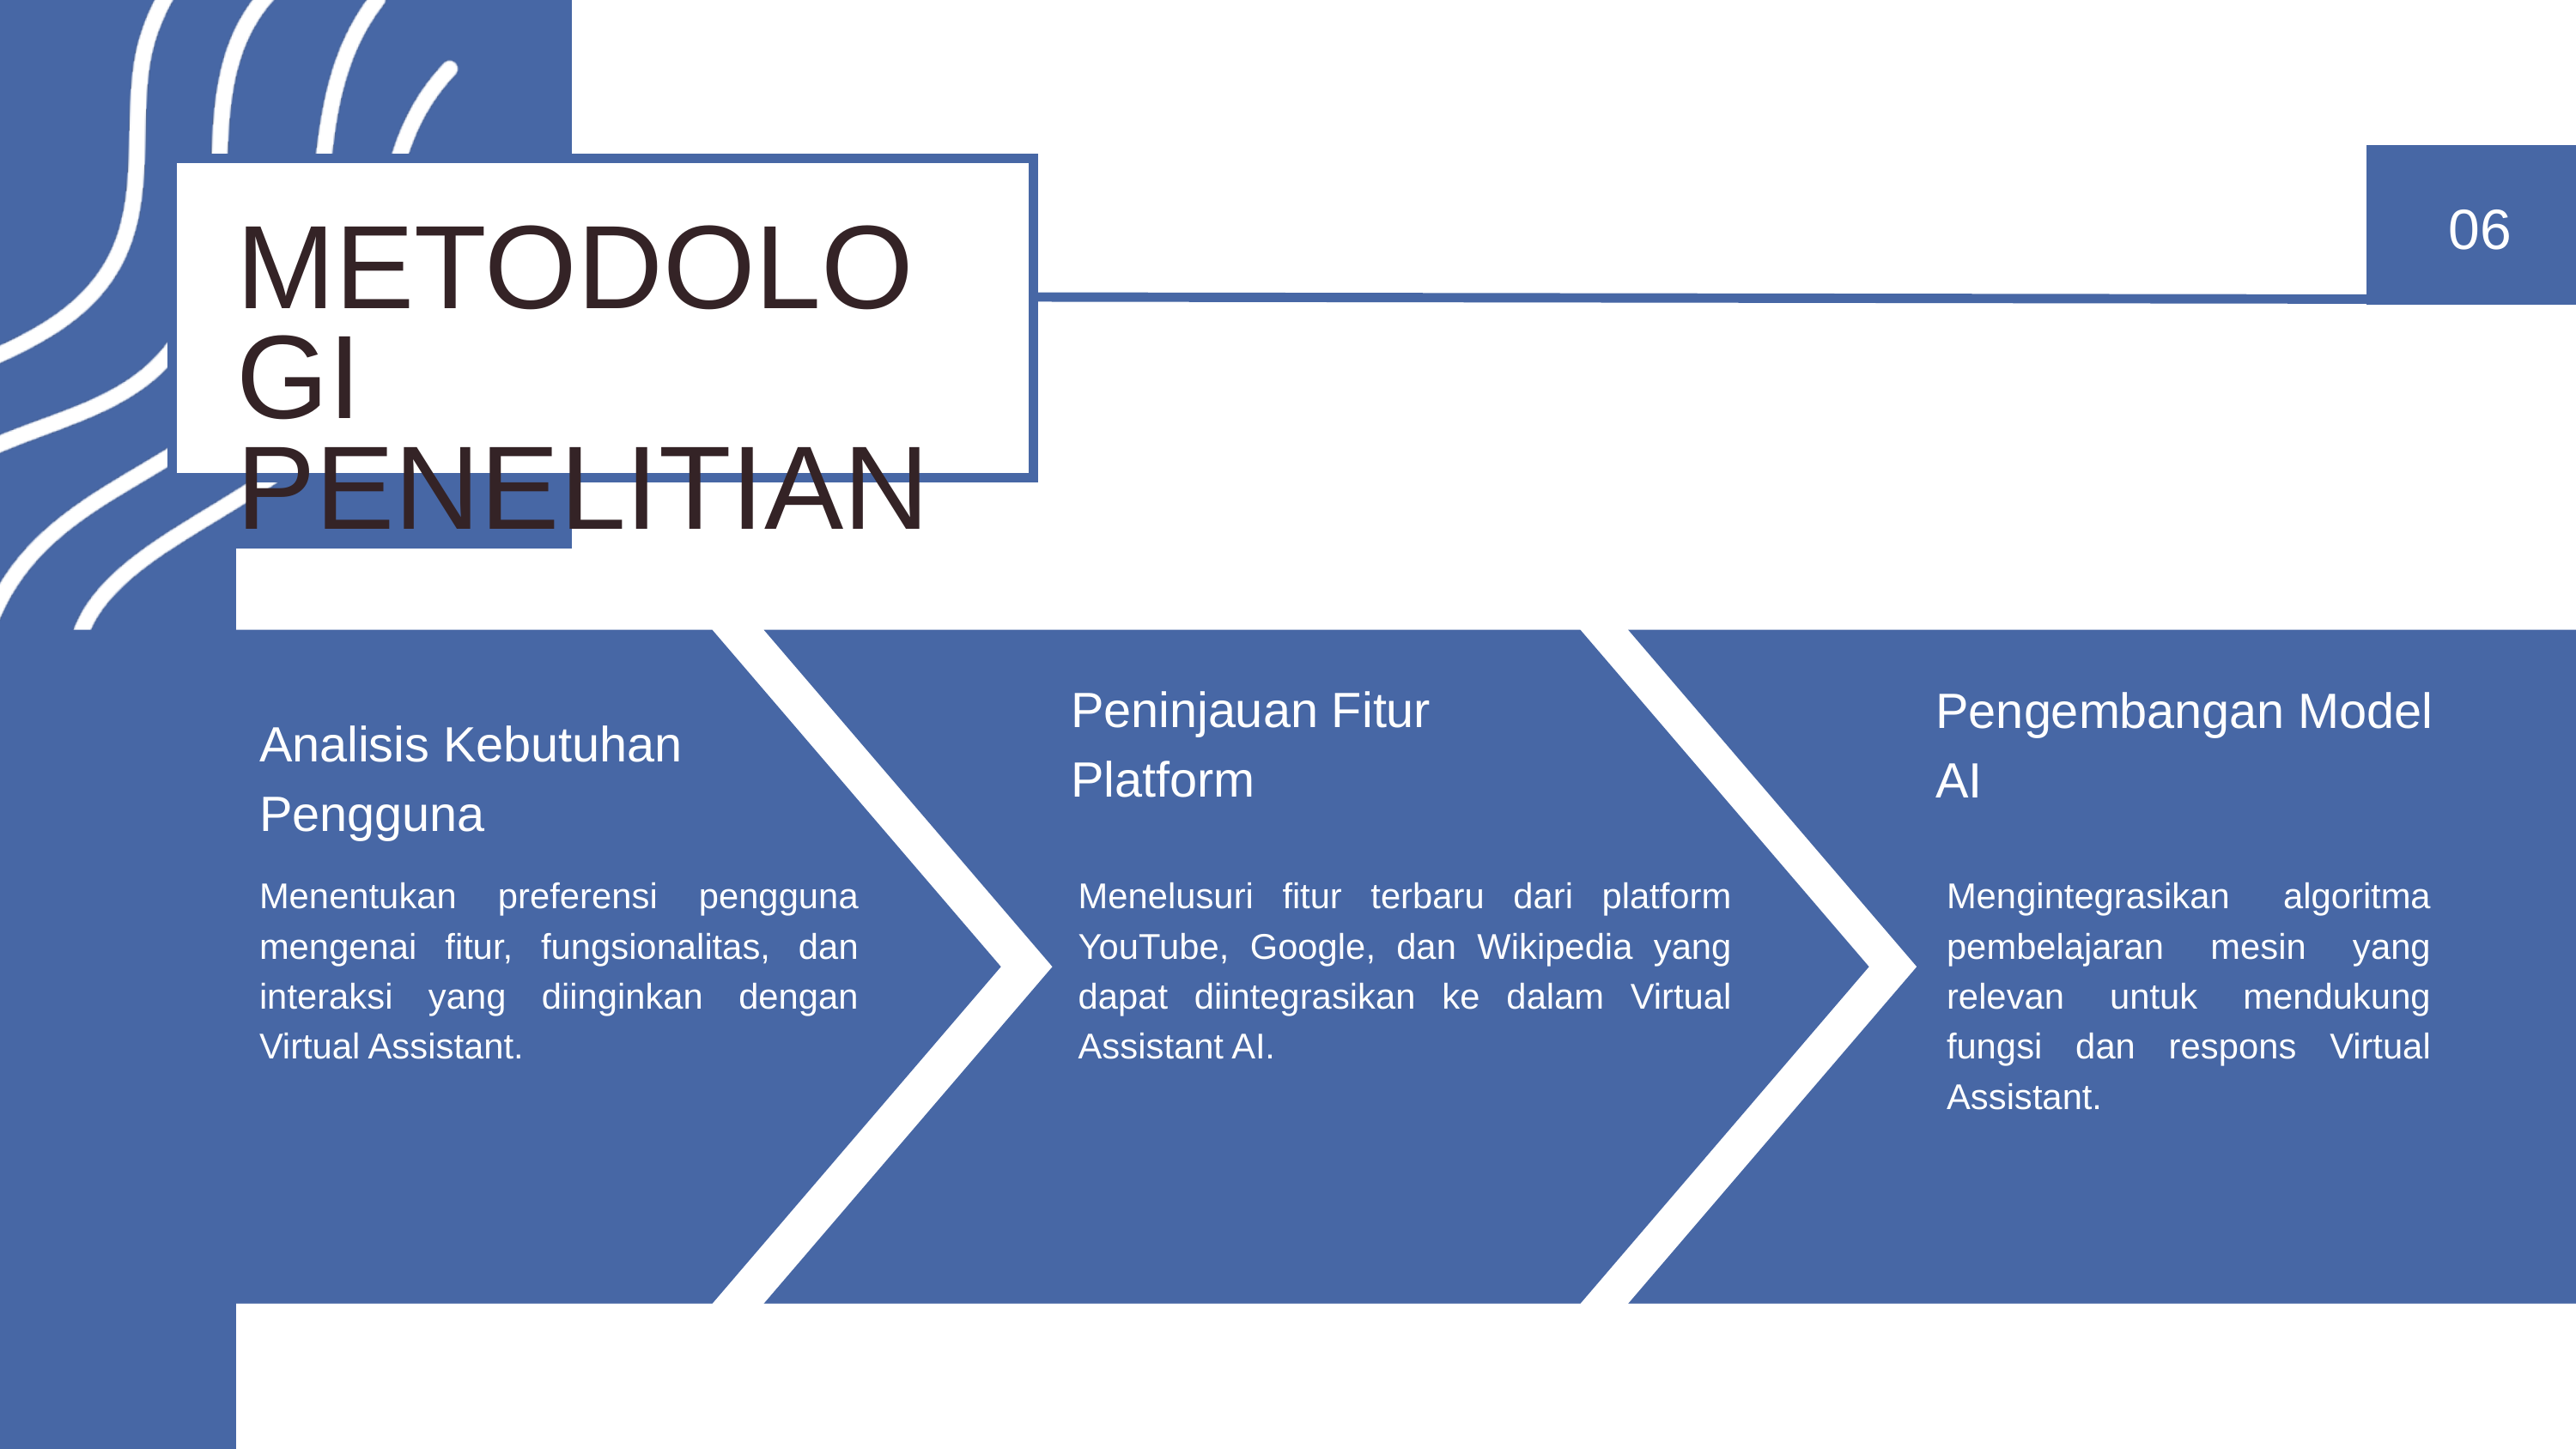

06
METODOLOGI
PENELITIAN

Peninjauan Fitur Platform
Pengembangan Model AI
Analisis Kebutuhan Pengguna
Menentukan preferensi pengguna mengenai fitur, fungsionalitas, dan interaksi yang diinginkan dengan Virtual Assistant.
Menelusuri fitur terbaru dari platform YouTube, Google, dan Wikipedia yang dapat diintegrasikan ke dalam Virtual Assistant AI.
Mengintegrasikan algoritma pembelajaran mesin yang relevan untuk mendukung fungsi dan respons Virtual Assistant.